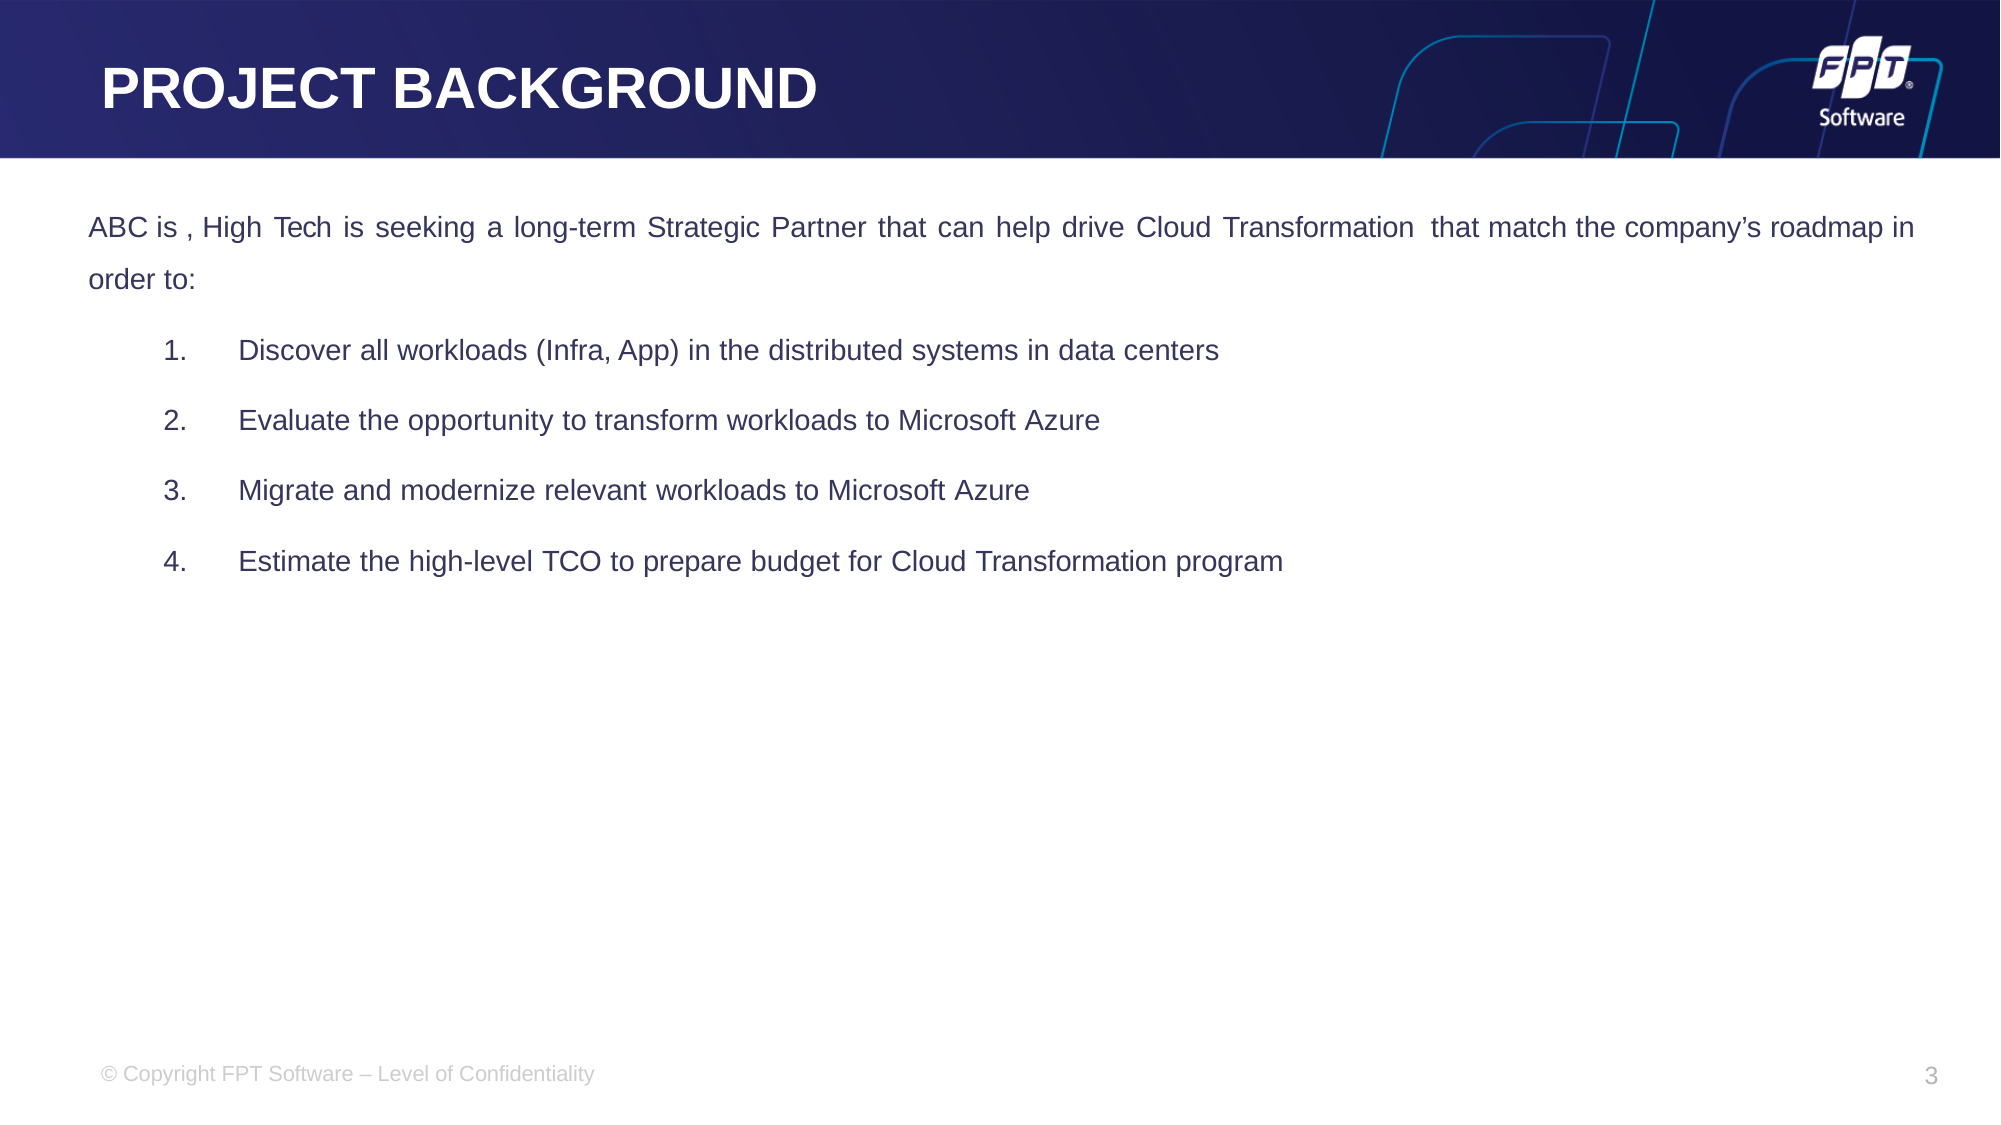

# PROJECT BACKGROUND
ABC is , High Tech is seeking a long-term Strategic Partner that can help drive Cloud Transformation  that match the company’s roadmap in order to:
Discover all workloads (Infra, App) in the distributed systems in data centers
Evaluate the opportunity to transform workloads to Microsoft Azure
Migrate and modernize relevant workloads to Microsoft Azure
Estimate the high-level TCO to prepare budget for Cloud Transformation program
3